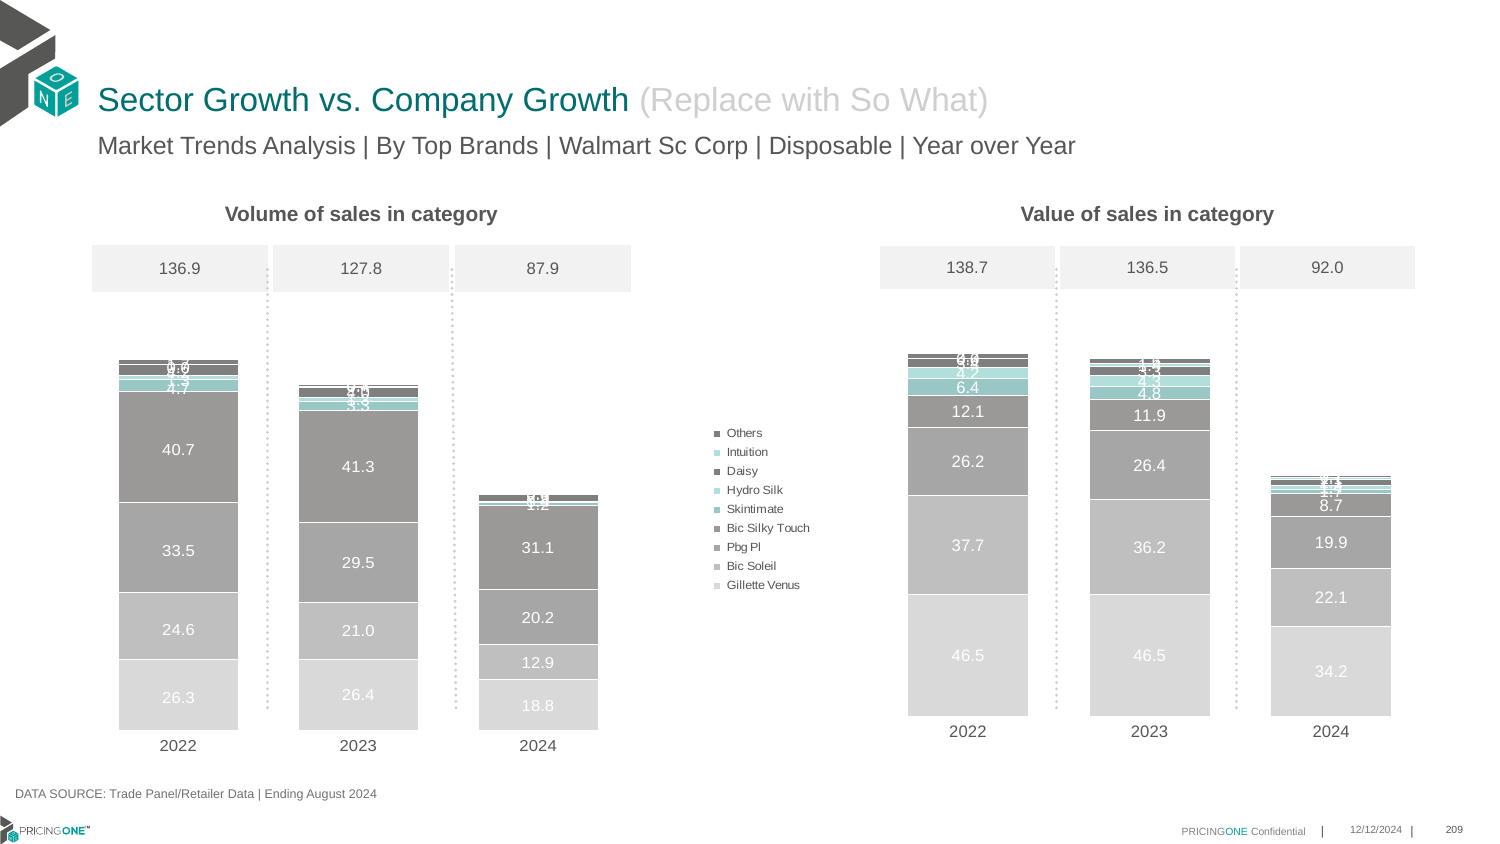

# Sector Growth vs. Company Growth (Replace with So What)
Market Trends Analysis | By Top Brands | Walmart Sc Corp | Disposable | Year over Year
| Value of sales in category |  |  |
| --- | --- | --- |
| 138.7 | 136.5 | 92.0 |
| Volume of sales in category |  |  |
| --- | --- | --- |
| 136.9 | 127.8 | 87.9 |

### Chart

| Category | Gillette Venus | Bic Soleil | Pbg Pl | Bic Silky Touch | Skintimate | Hydro Silk | Daisy | Intuition | Others |
|---|---|---|---|---|---|---|---|---|---|
| 2022 | 46.512068 | 37.702631 | 26.172651 | 12.071969 | 6.392081 | 4.216977 | 3.436225 | 1.8e-05 | 2.173176 |
| 2023 | 46.501538 | 36.183231 | 26.401255 | 11.925955 | 4.828774 | 4.310653 | 3.301703 | 1.42049 | 1.603304 |
| 2024 | 34.228664 | 22.085773 | 19.931842 | 8.746592 | 1.734563 | 1.44896 | 2.088935 | 1.080883 | 0.701829 |

### Chart

| Category | Gillette Venus | Bic Soleil | Pbg Pl | Bic Silky Touch | Skintimate | Hydro Silk | Daisy | Intuition | Others |
|---|---|---|---|---|---|---|---|---|---|
| 2022 | 26.296866 | 24.617539 | 33.477532 | 40.651737 | 4.659766 | 1.255761 | 4.217488 | 5e-06 | 1.714832 |
| 2023 | 26.432759 | 21.02907 | 29.459377 | 41.271461 | 3.326948 | 1.271746 | 3.967709 | 0.377881 | 0.69273 |
| 2024 | 18.833033 | 12.903432 | 20.199618 | 31.101091 | 1.183162 | 0.440823 | 2.509177 | 0.325658 | 0.358297 |
DATA SOURCE: Trade Panel/Retailer Data | Ending August 2024

12/12/2024
209